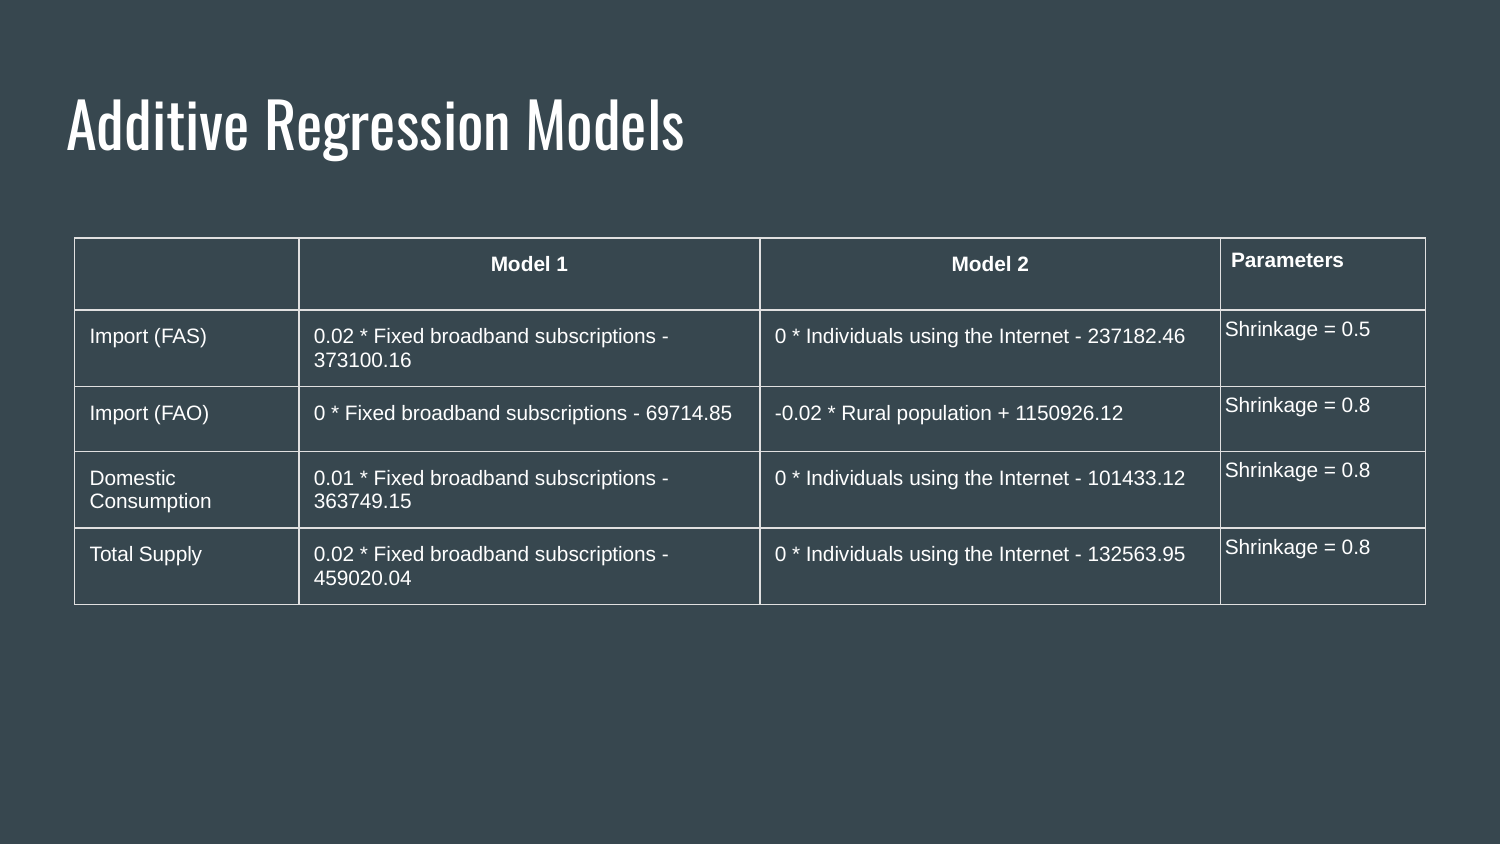

# Additive Regression Models
|  | Model 1 | Model 2 | Parameters |  |
| --- | --- | --- | --- | --- |
| Import (FAS) | 0.02 \* Fixed broadband subscriptions - 373100.16 | 0 \* Individuals using the Internet - 237182.46 | Shrinkage = 0.5 |  |
| Import (FAO) | 0 \* Fixed broadband subscriptions - 69714.85 | -0.02 \* Rural population + 1150926.12 | Shrinkage = 0.8 |  |
| Domestic Consumption | 0.01 \* Fixed broadband subscriptions - 363749.15 | 0 \* Individuals using the Internet - 101433.12 | Shrinkage = 0.8 |  |
| Total Supply | 0.02 \* Fixed broadband subscriptions - 459020.04 | 0 \* Individuals using the Internet - 132563.95 | Shrinkage = 0.8 |  |